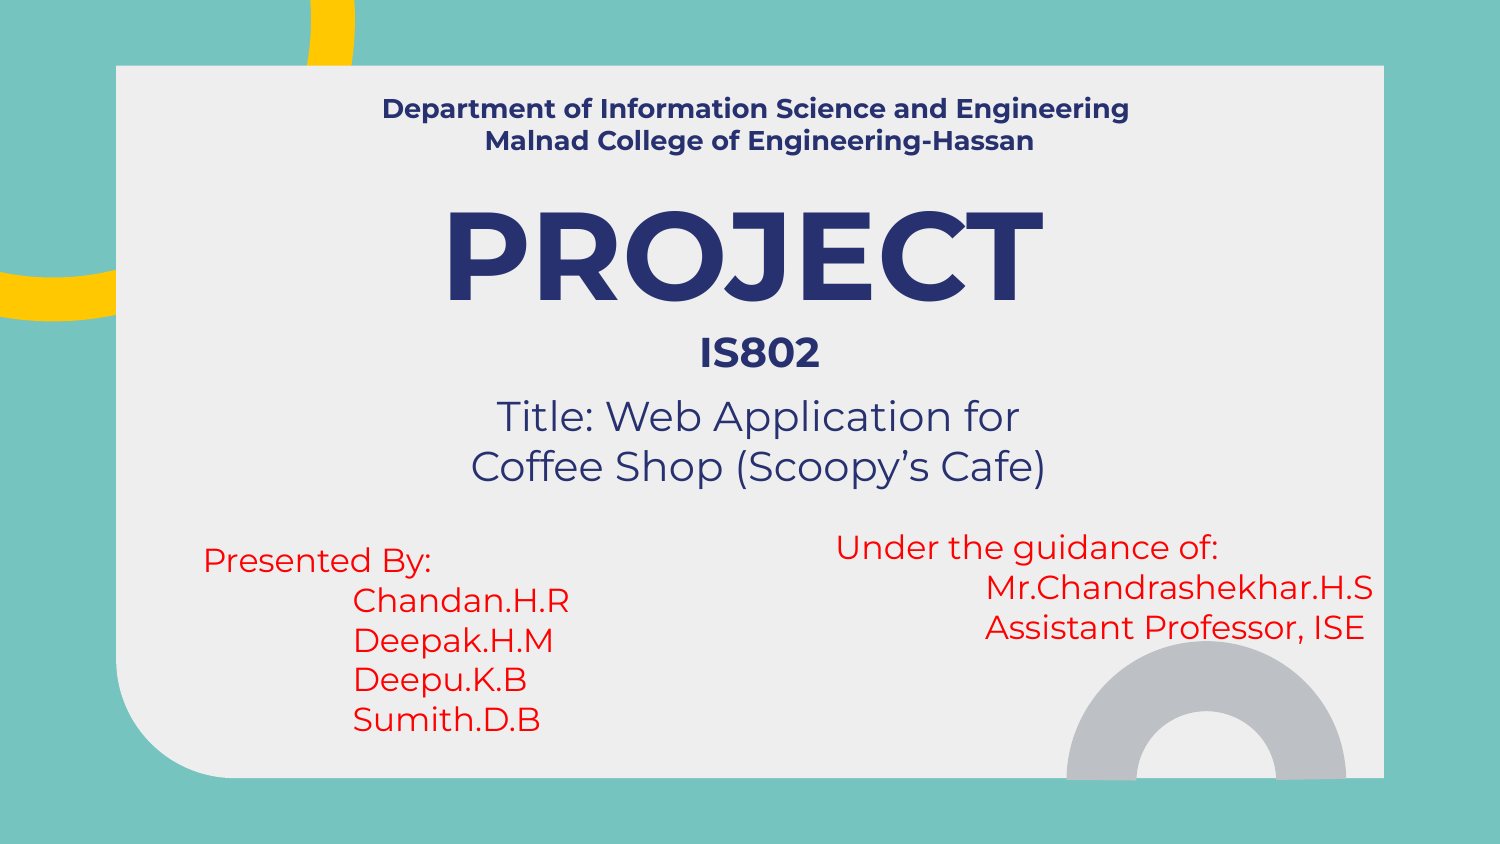

Department of Information Science and Engineering
 Malnad College of Engineering-Hassan
# PROJECT IS802
Title: Web Application for Coffee Shop (Scoopy’s Cafe)
Under the guidance of:
	Mr.Chandrashekhar.H.S
	Assistant Professor, ISE
Presented By:
	Chandan.H.R
	Deepak.H.M
	Deepu.K.B
	Sumith.D.B